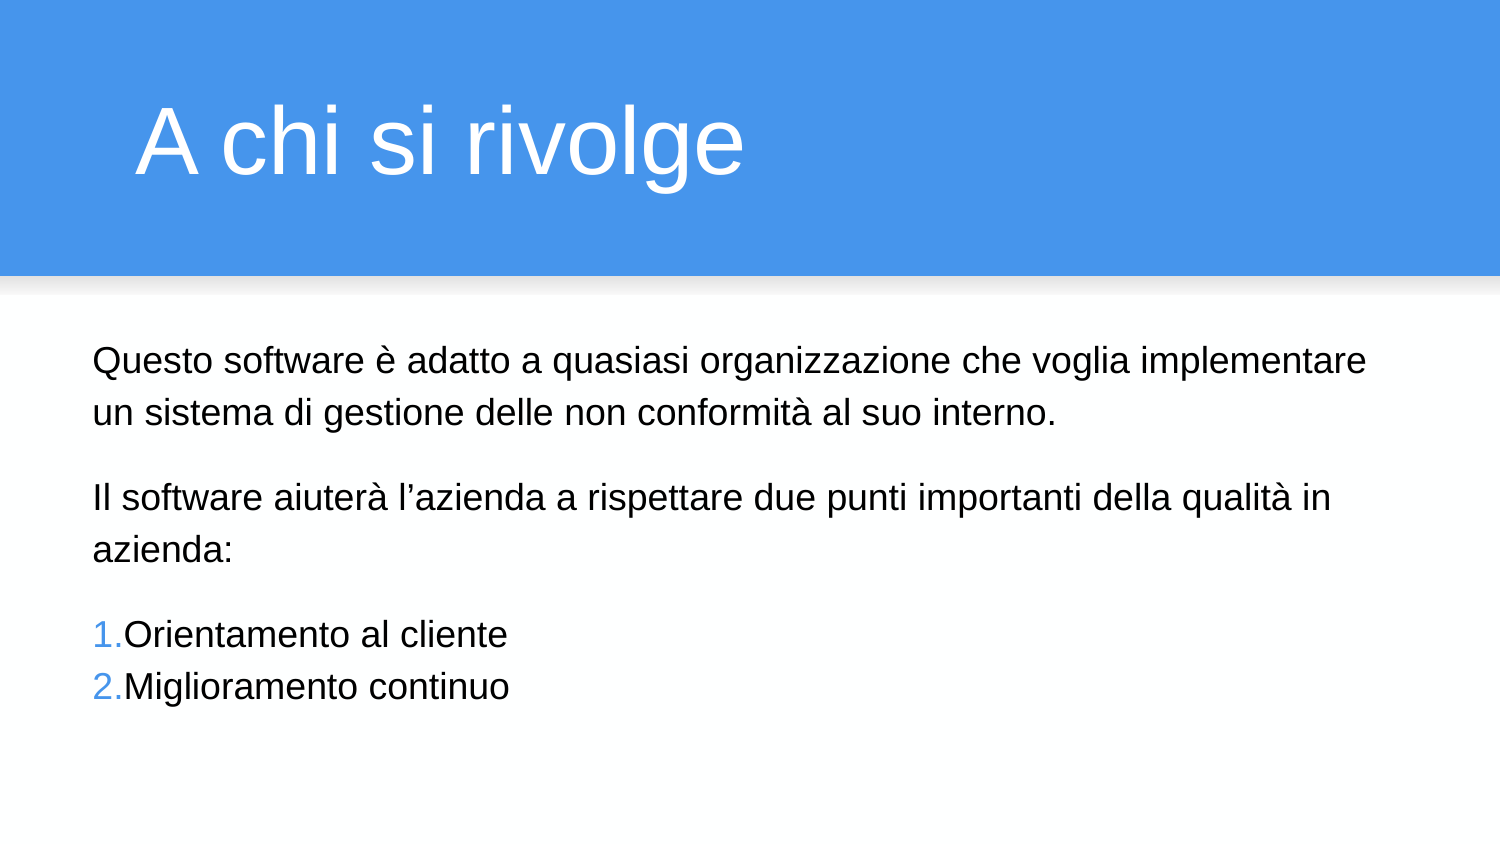

A chi si rivolge
Questo software è adatto a quasiasi organizzazione che voglia implementare un sistema di gestione delle non conformità al suo interno.
Il software aiuterà l’azienda a rispettare due punti importanti della qualità in azienda:
Orientamento al cliente
Miglioramento continuo